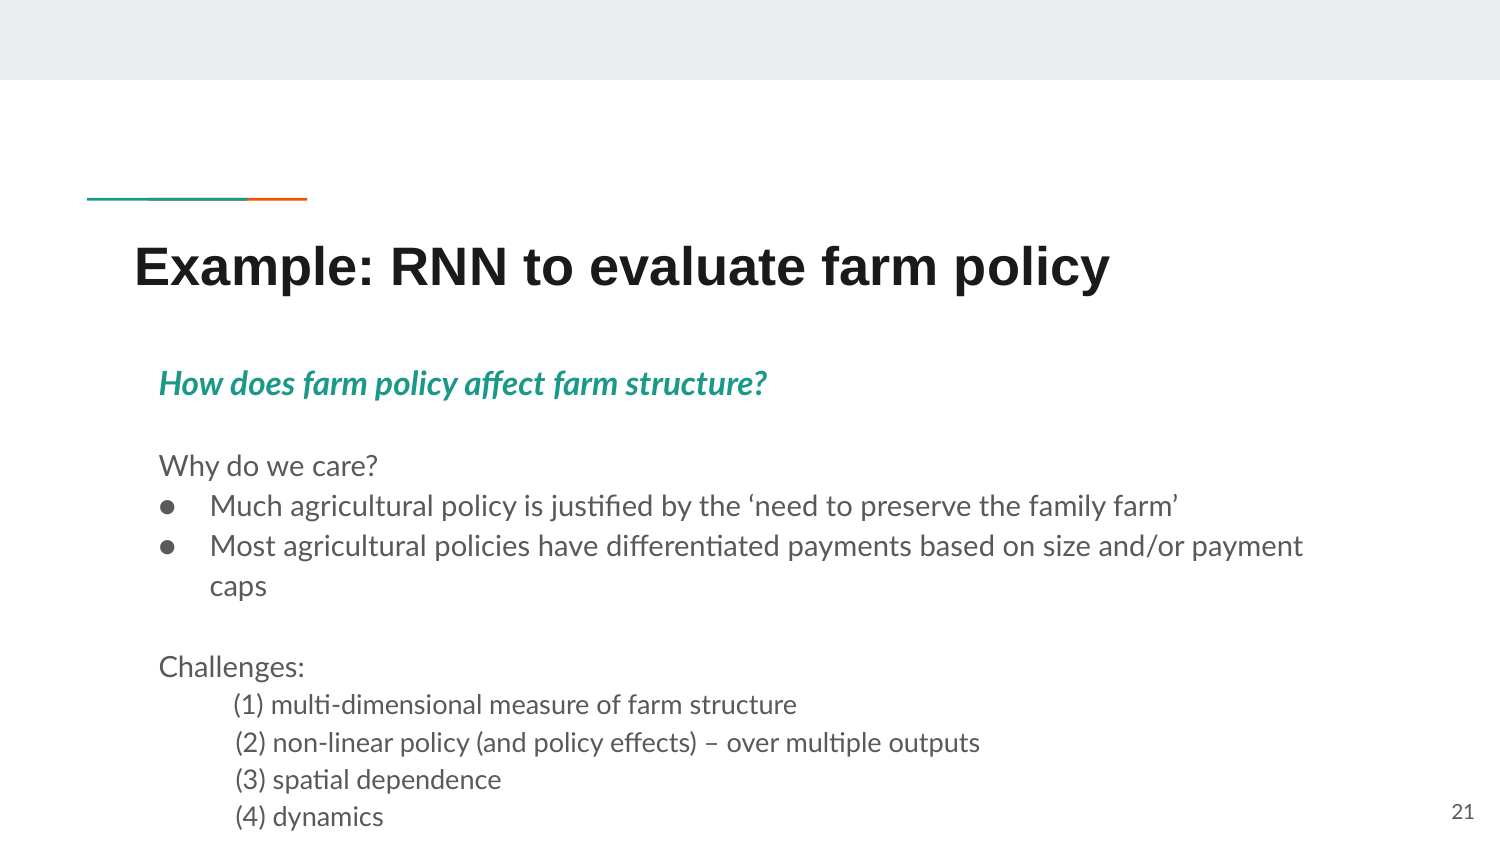

# Example: RNN to evaluate farm policy
How does farm policy affect farm structure?

Why do we care?
Much agricultural policy is justified by the ‘need to preserve the family farm’
Most agricultural policies have differentiated payments based on size and/or payment caps

Challenges:
(1) multi-dimensional measure of farm structure
(2) non-linear policy (and policy effects) – over multiple outputs
(3) spatial dependence
(4) dynamics

21